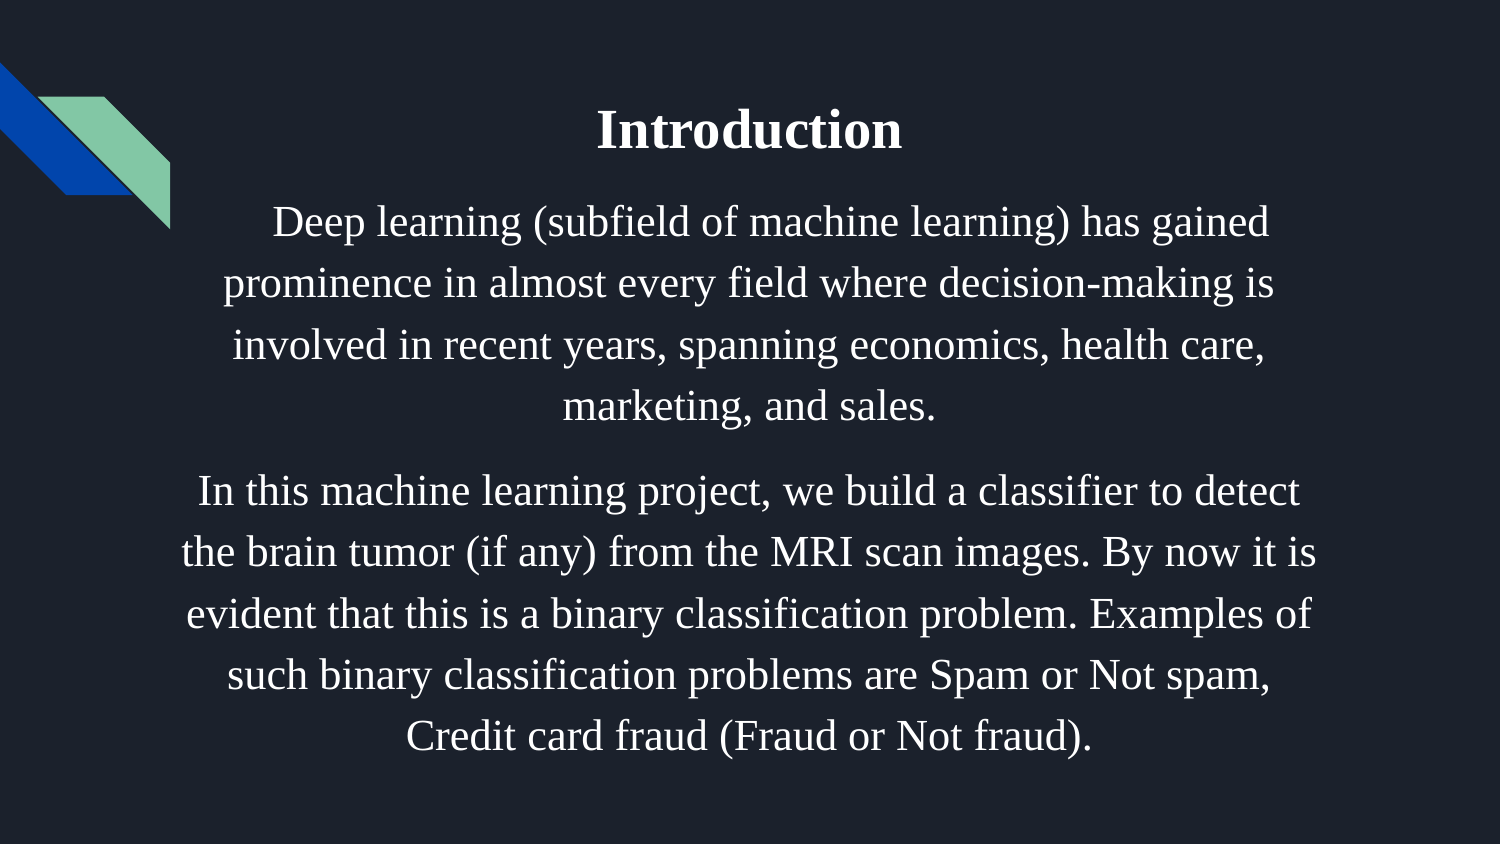

Introduction
    Deep learning (subfield of machine learning) has gained prominence in almost every field where decision-making is involved in recent years, spanning economics, health care, marketing, and sales.
In this machine learning project, we build a classifier to detect the brain tumor (if any) from the MRI scan images. By now it is evident that this is a binary classification problem. Examples of such binary classification problems are Spam or Not spam, Credit card fraud (Fraud or Not fraud).